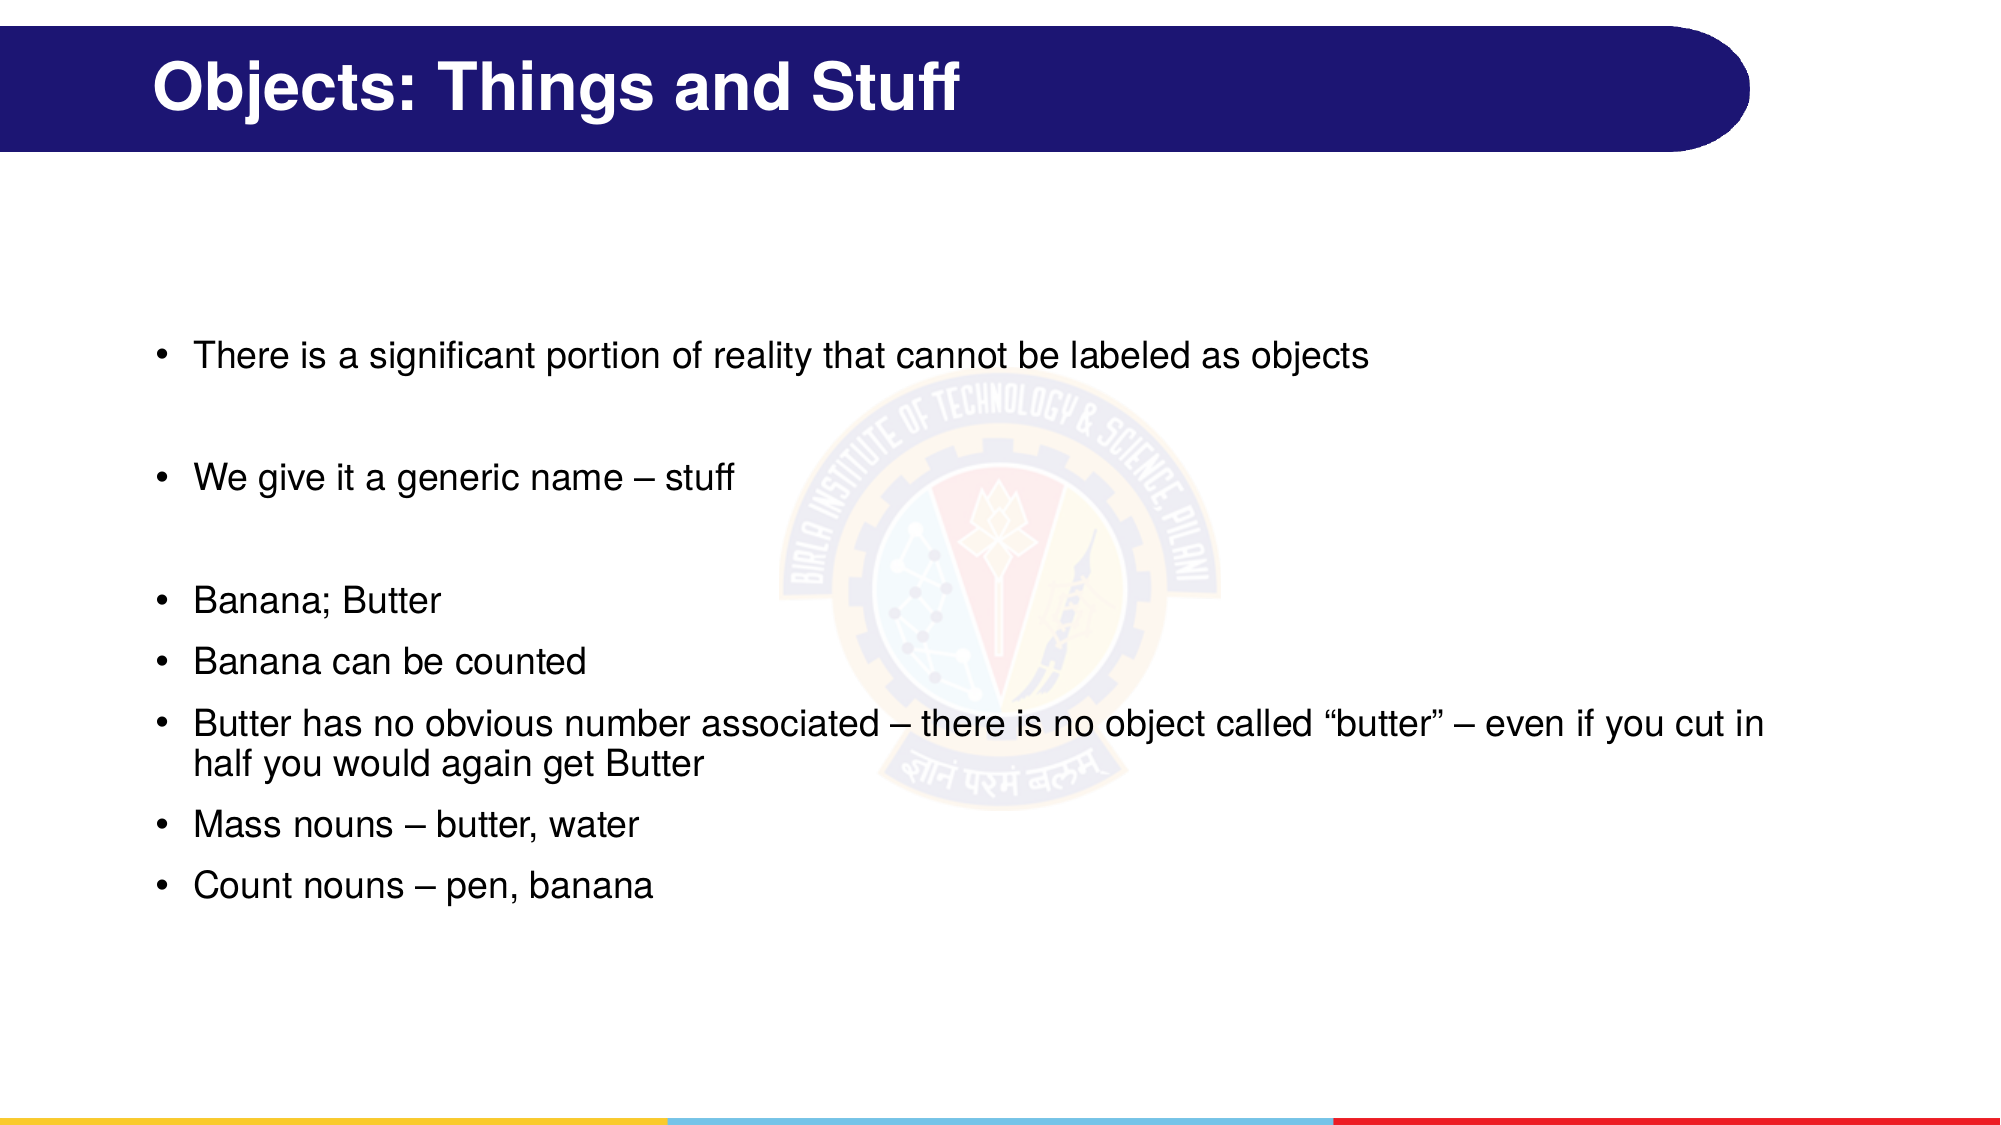

# Objects: Things and Stuff

There is a significant portion of reality that cannot be labeled as objects

We give it a generic name – stuff

Banana; Butter
Banana can be counted
Butter has no obvious number associated – there is no object called “butter” – even if you cut in half you would again get Butter
Mass nouns – butter, water
Count nouns – pen, banana